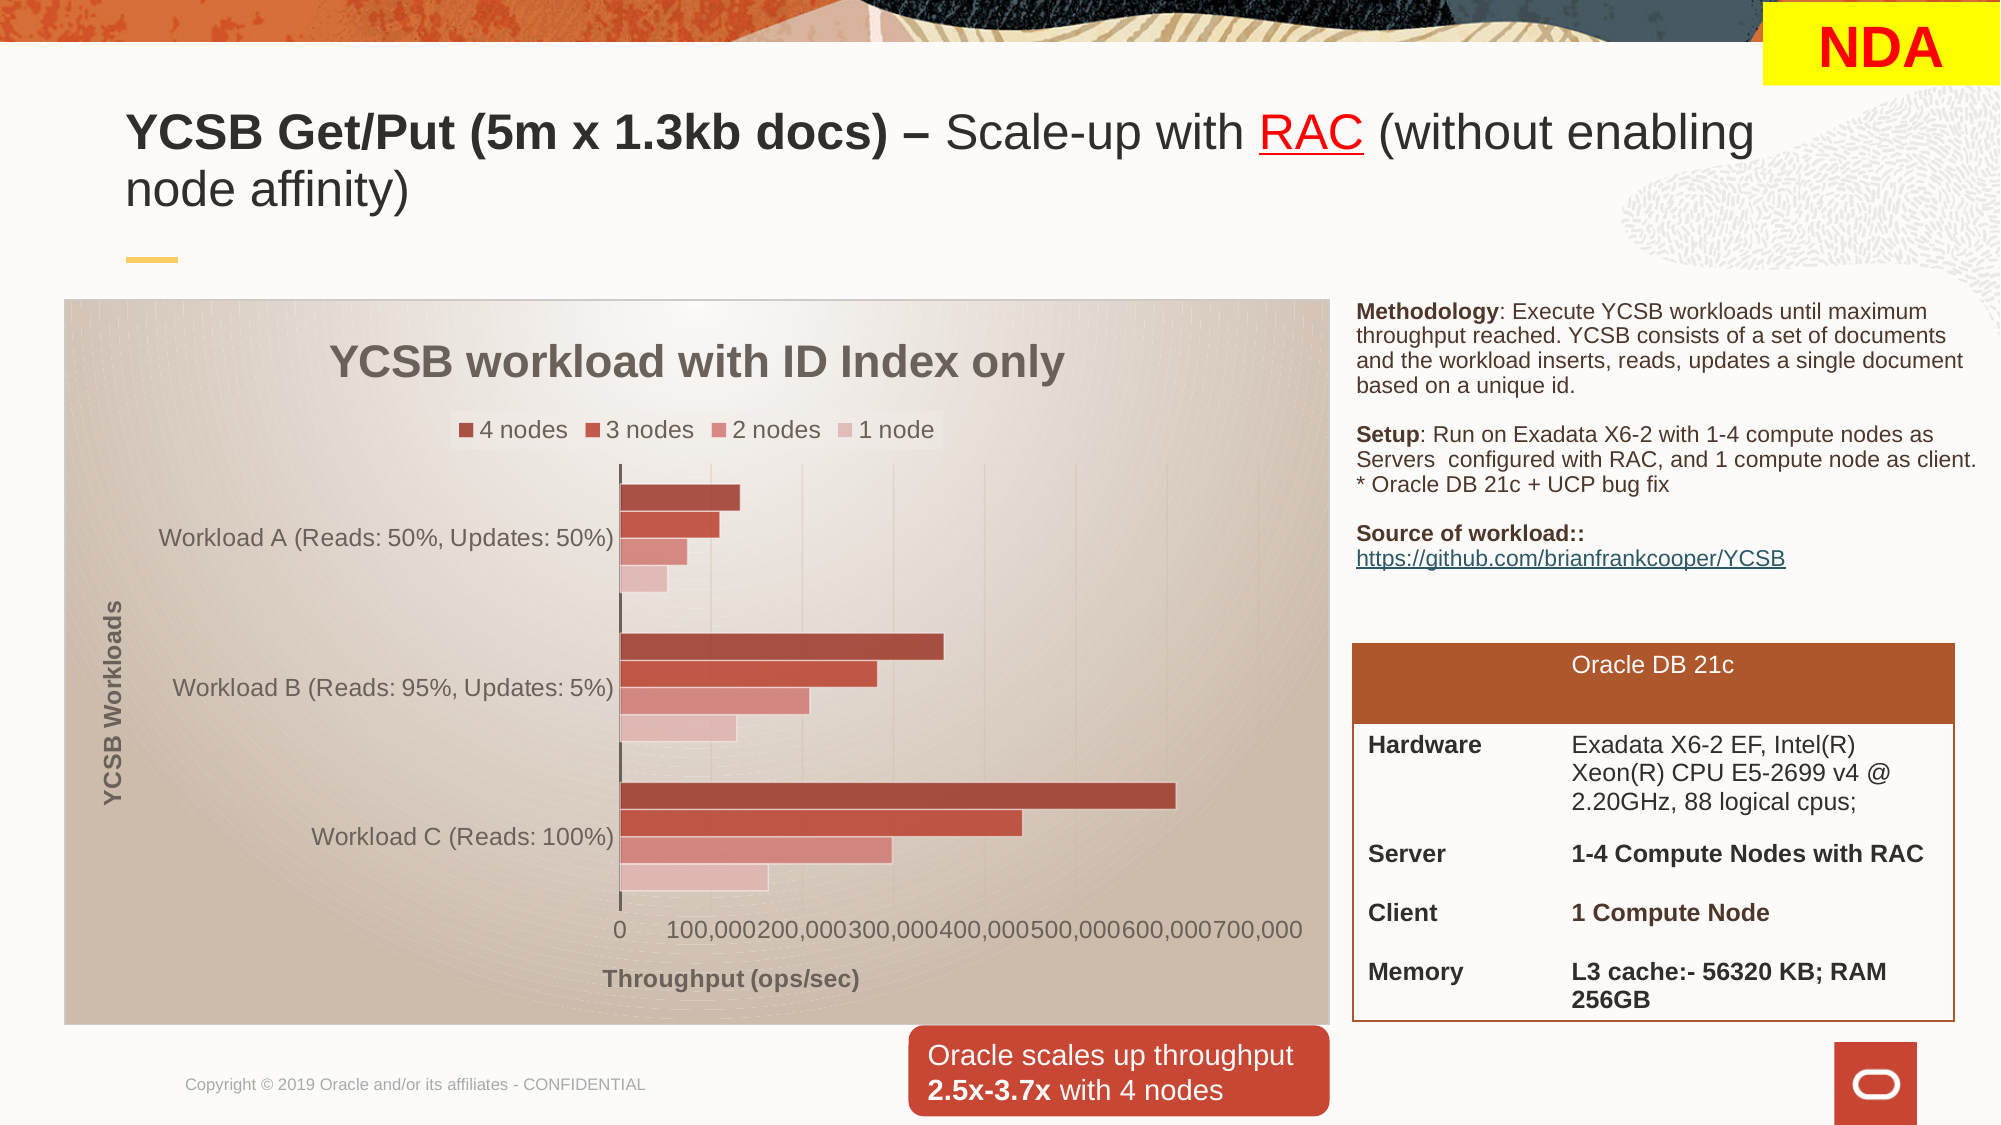

NDA
YCSB Get/Put (5m x 1.3kb docs) – Scale-up with RAC (without enabling node affinity)

### Chart: YCSB workload with ID Index only

| Category | 1 node | 2 nodes | 3 nodes | 4 nodes |
|---|---|---|---|---|
| Workload C (Reads: 100%) | 162642.0 | 298840.0 | 441595.0 | 610122.0 |
| Workload B (Reads: 95%, Updates: 5%) | 128123.0 | 208340.0 | 282488.0 | 355548.0 |
| Workload A (Reads: 50%, Updates: 50%) | 52294.0 | 73968.0 | 109430.0 | 131854.0 |
Methodology: Execute YCSB workloads until maximum
throughput reached. YCSB consists of a set of documents
and the workload inserts, reads, updates a single document
based on a unique id.

Setup: Run on Exadata X6-2 with 1-4 compute nodes as
Servers  configured with RAC, and 1 compute node as client.
* Oracle DB 21c + UCP bug fix

Source of workload::
https://github.com/brianfrankcooper/YCSB

|  | Oracle DB 21c |
| --- | --- |
| Hardware | Exadata X6-2 EF, Intel(R) Xeon(R) CPU E5-2699 v4 @ 2.20GHz, 88 logical cpus; |
| Server | 1-4 Compute Nodes with RAC |
| Client | 1 Compute Node |
| Memory | L3 cache:- 56320 KB; RAM 256GB |
Oracle scales up throughput 2.5x-3.7x with 4 nodes
Copyright © 2019 Oracle and/or its affiliates - CONFIDENTIAL